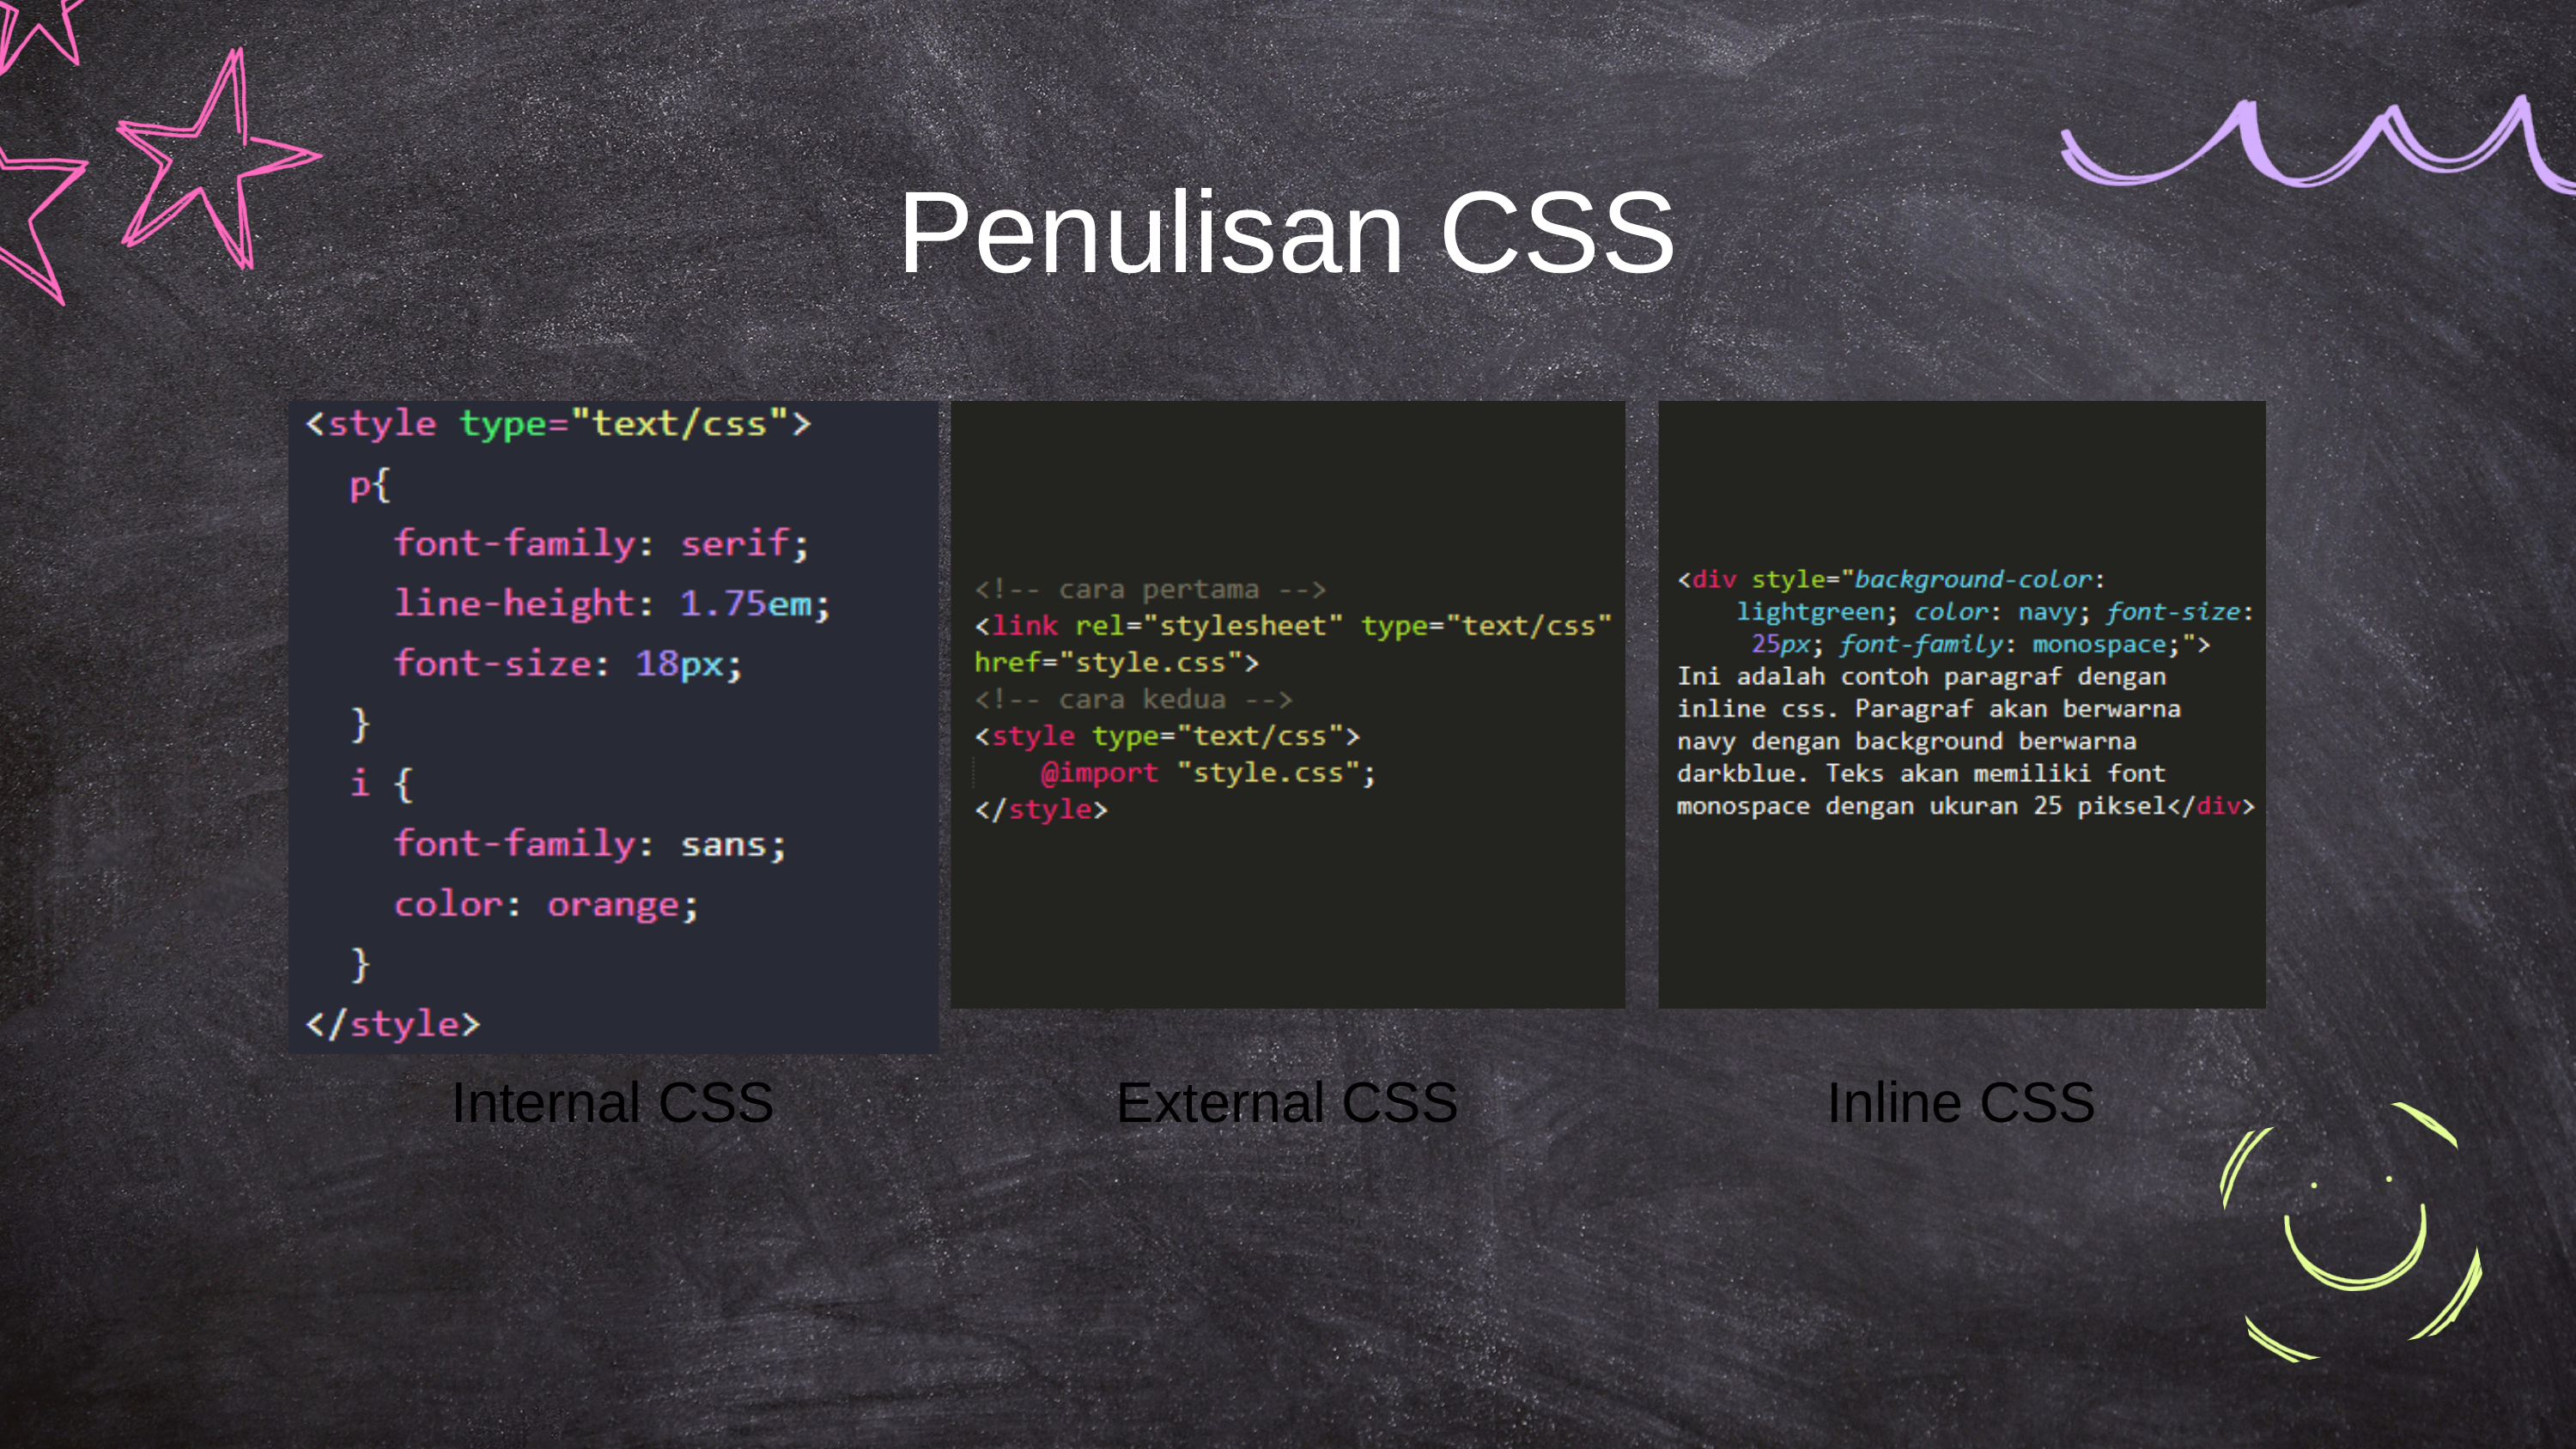

Penulisan CSS

Internal CSS
External CSS
Inline CSS